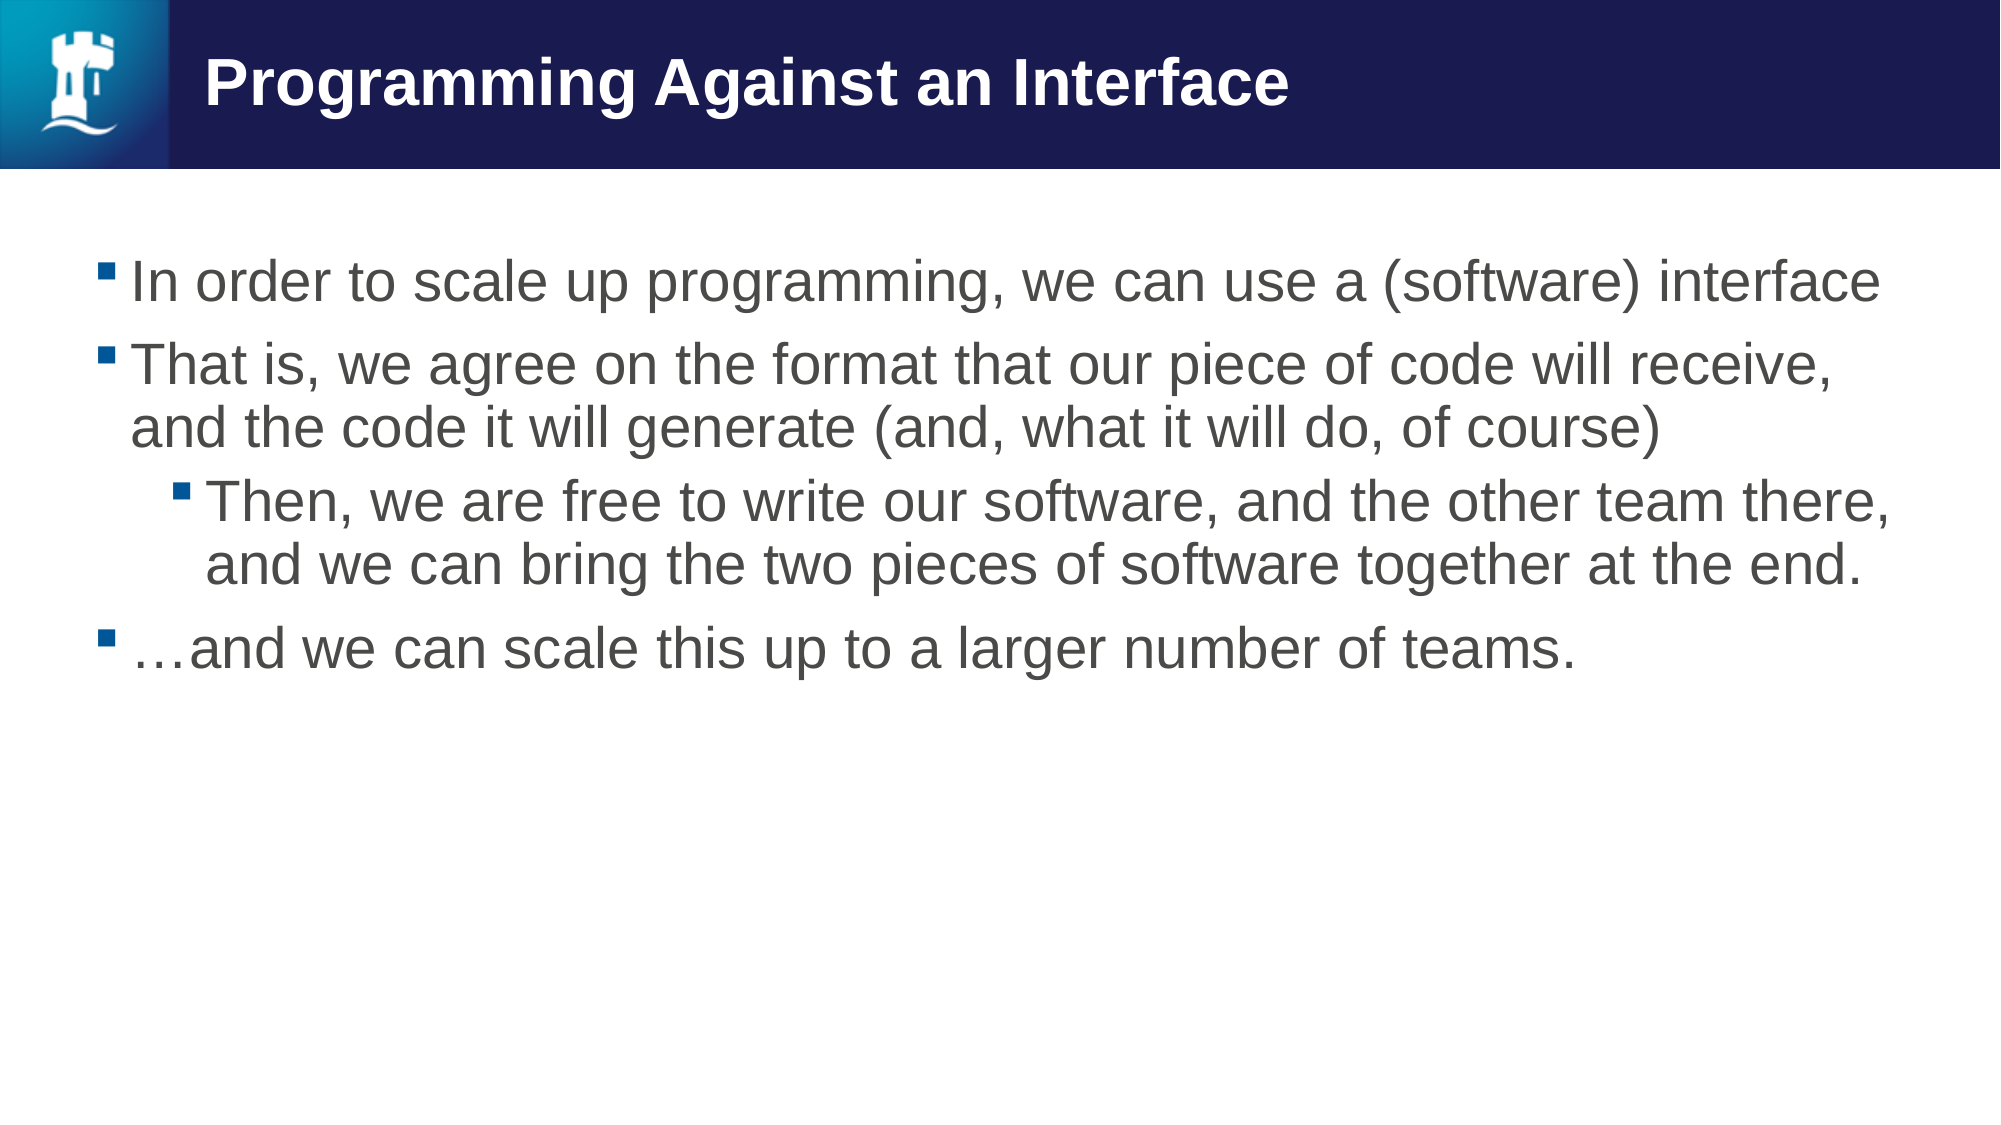

# Programming Against an Interface
In order to scale up programming, we can use a (software) interface
That is, we agree on the format that our piece of code will receive, and the code it will generate (and, what it will do, of course)
Then, we are free to write our software, and the other team there, and we can bring the two pieces of software together at the end.
…and we can scale this up to a larger number of teams.